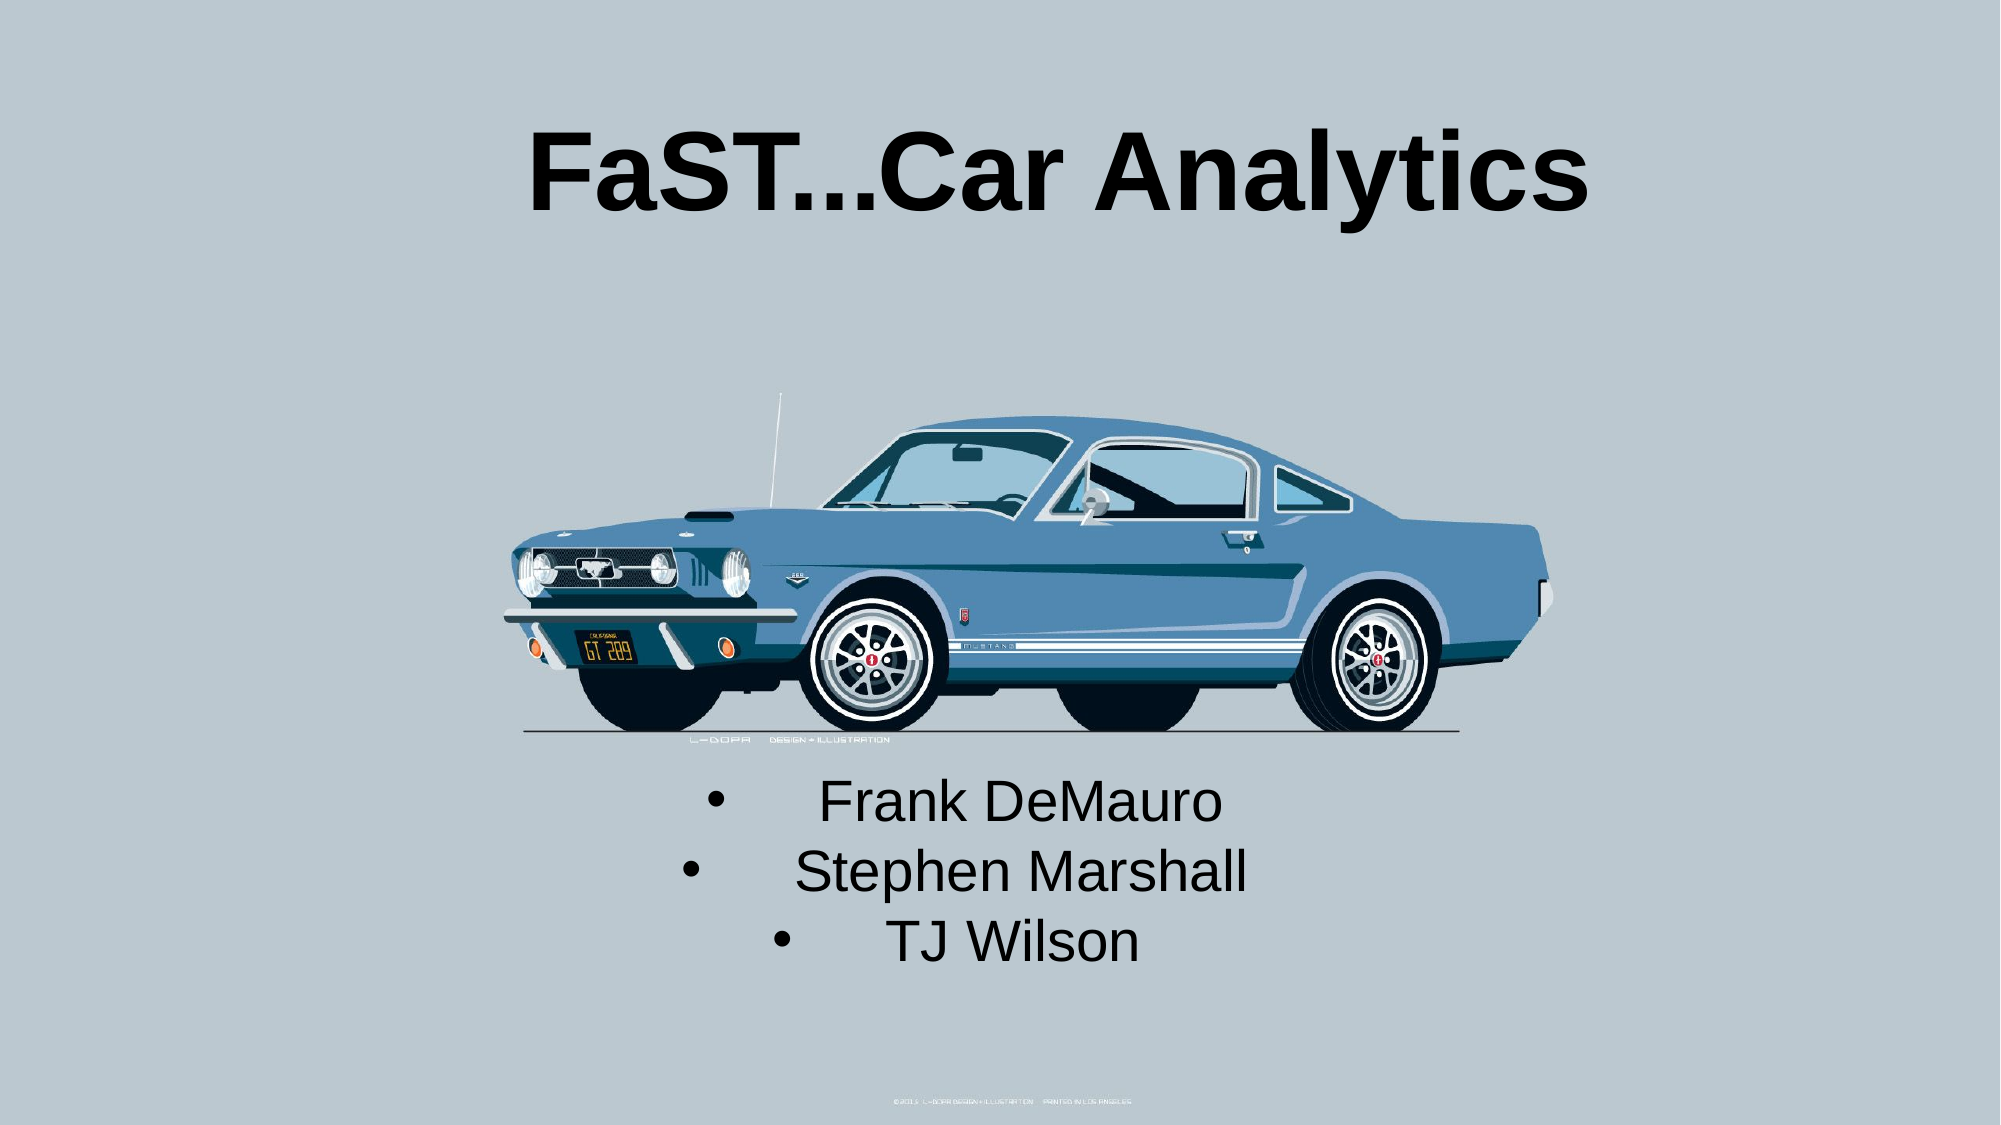

FaST...
Car Analytics
Frank DeMauro
Stephen Marshall
TJ Wilson